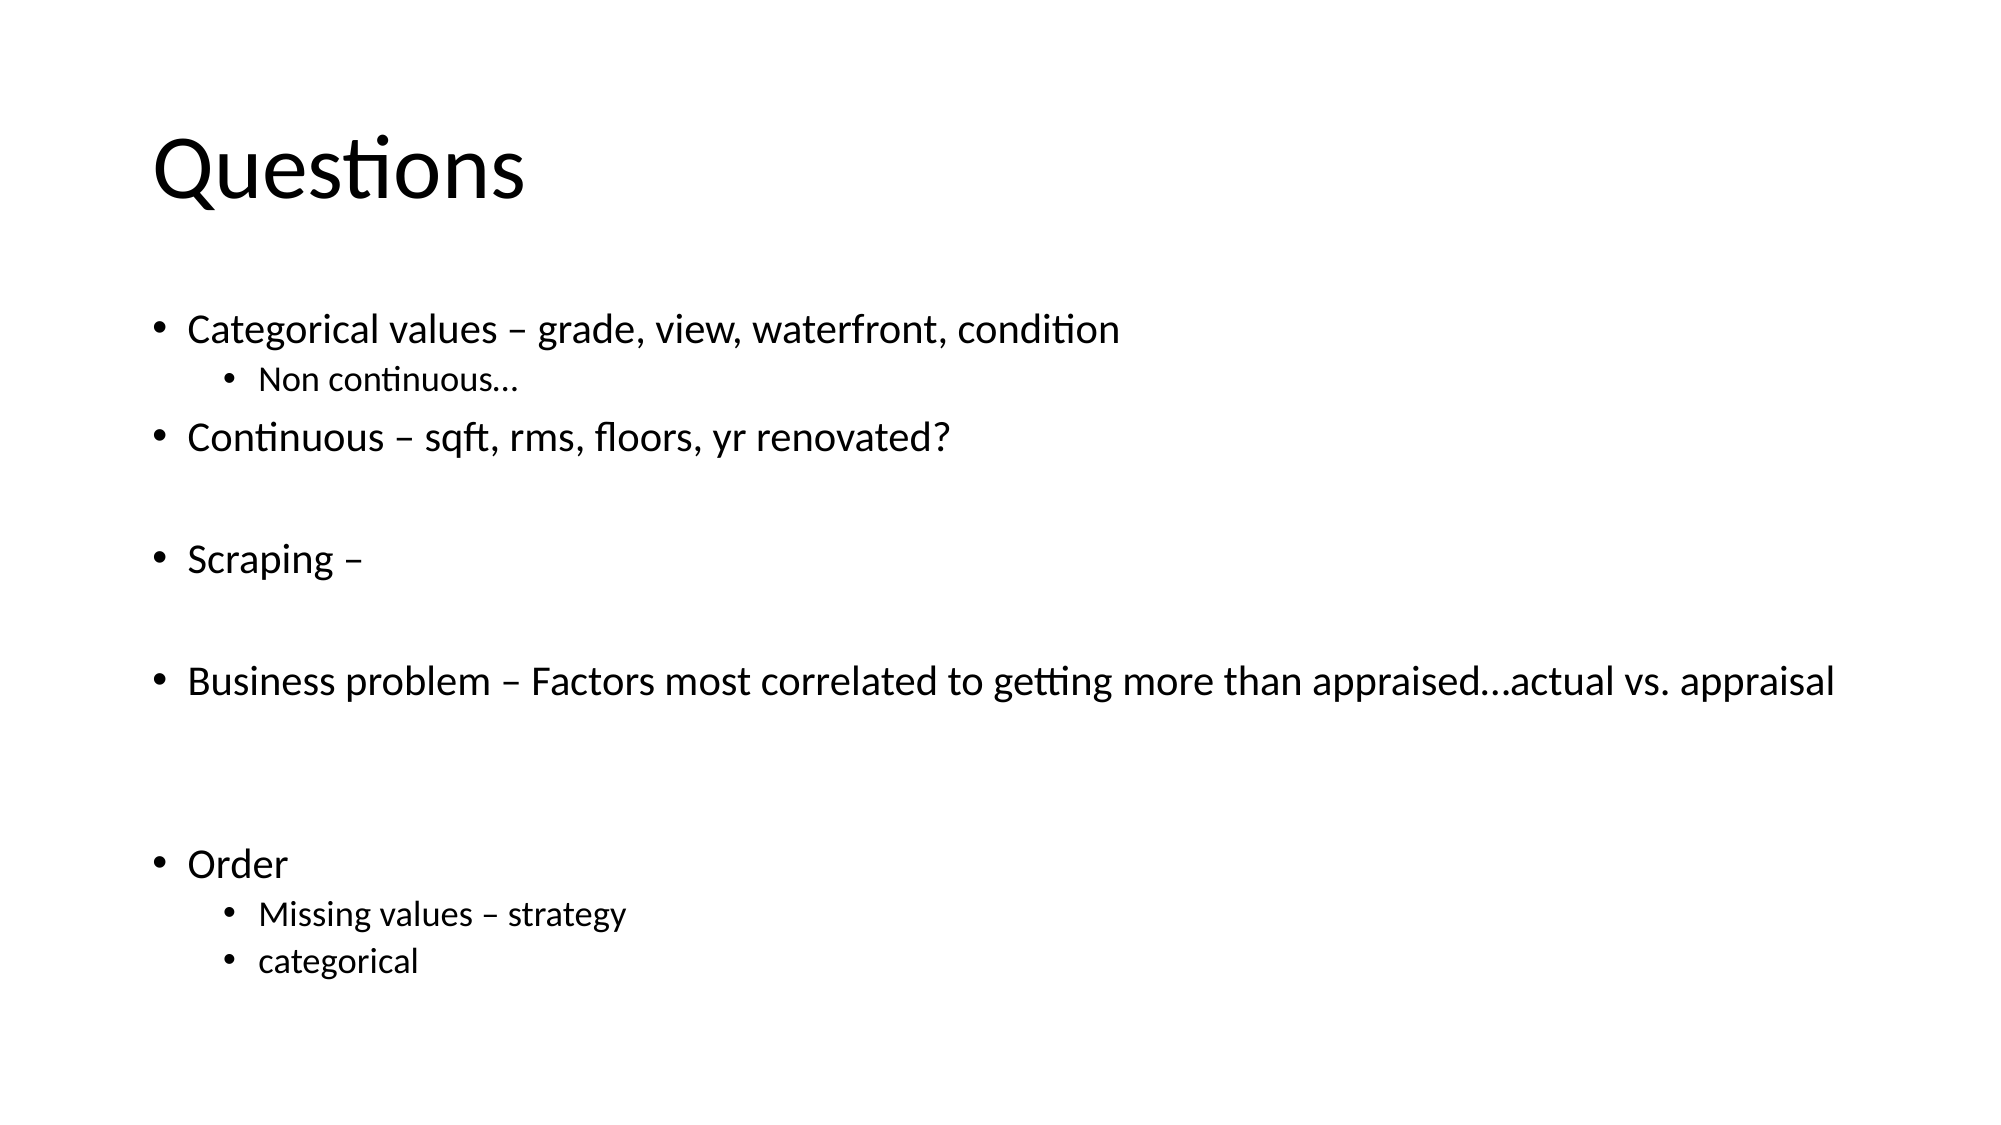

# Questions
Categorical values – grade, view, waterfront, condition
Non continuous…
Continuous – sqft, rms, floors, yr renovated?

Scraping –

Business problem – Factors most correlated to getting more than appraised…actual vs. appraisal

Order
Missing values – strategy
categorical